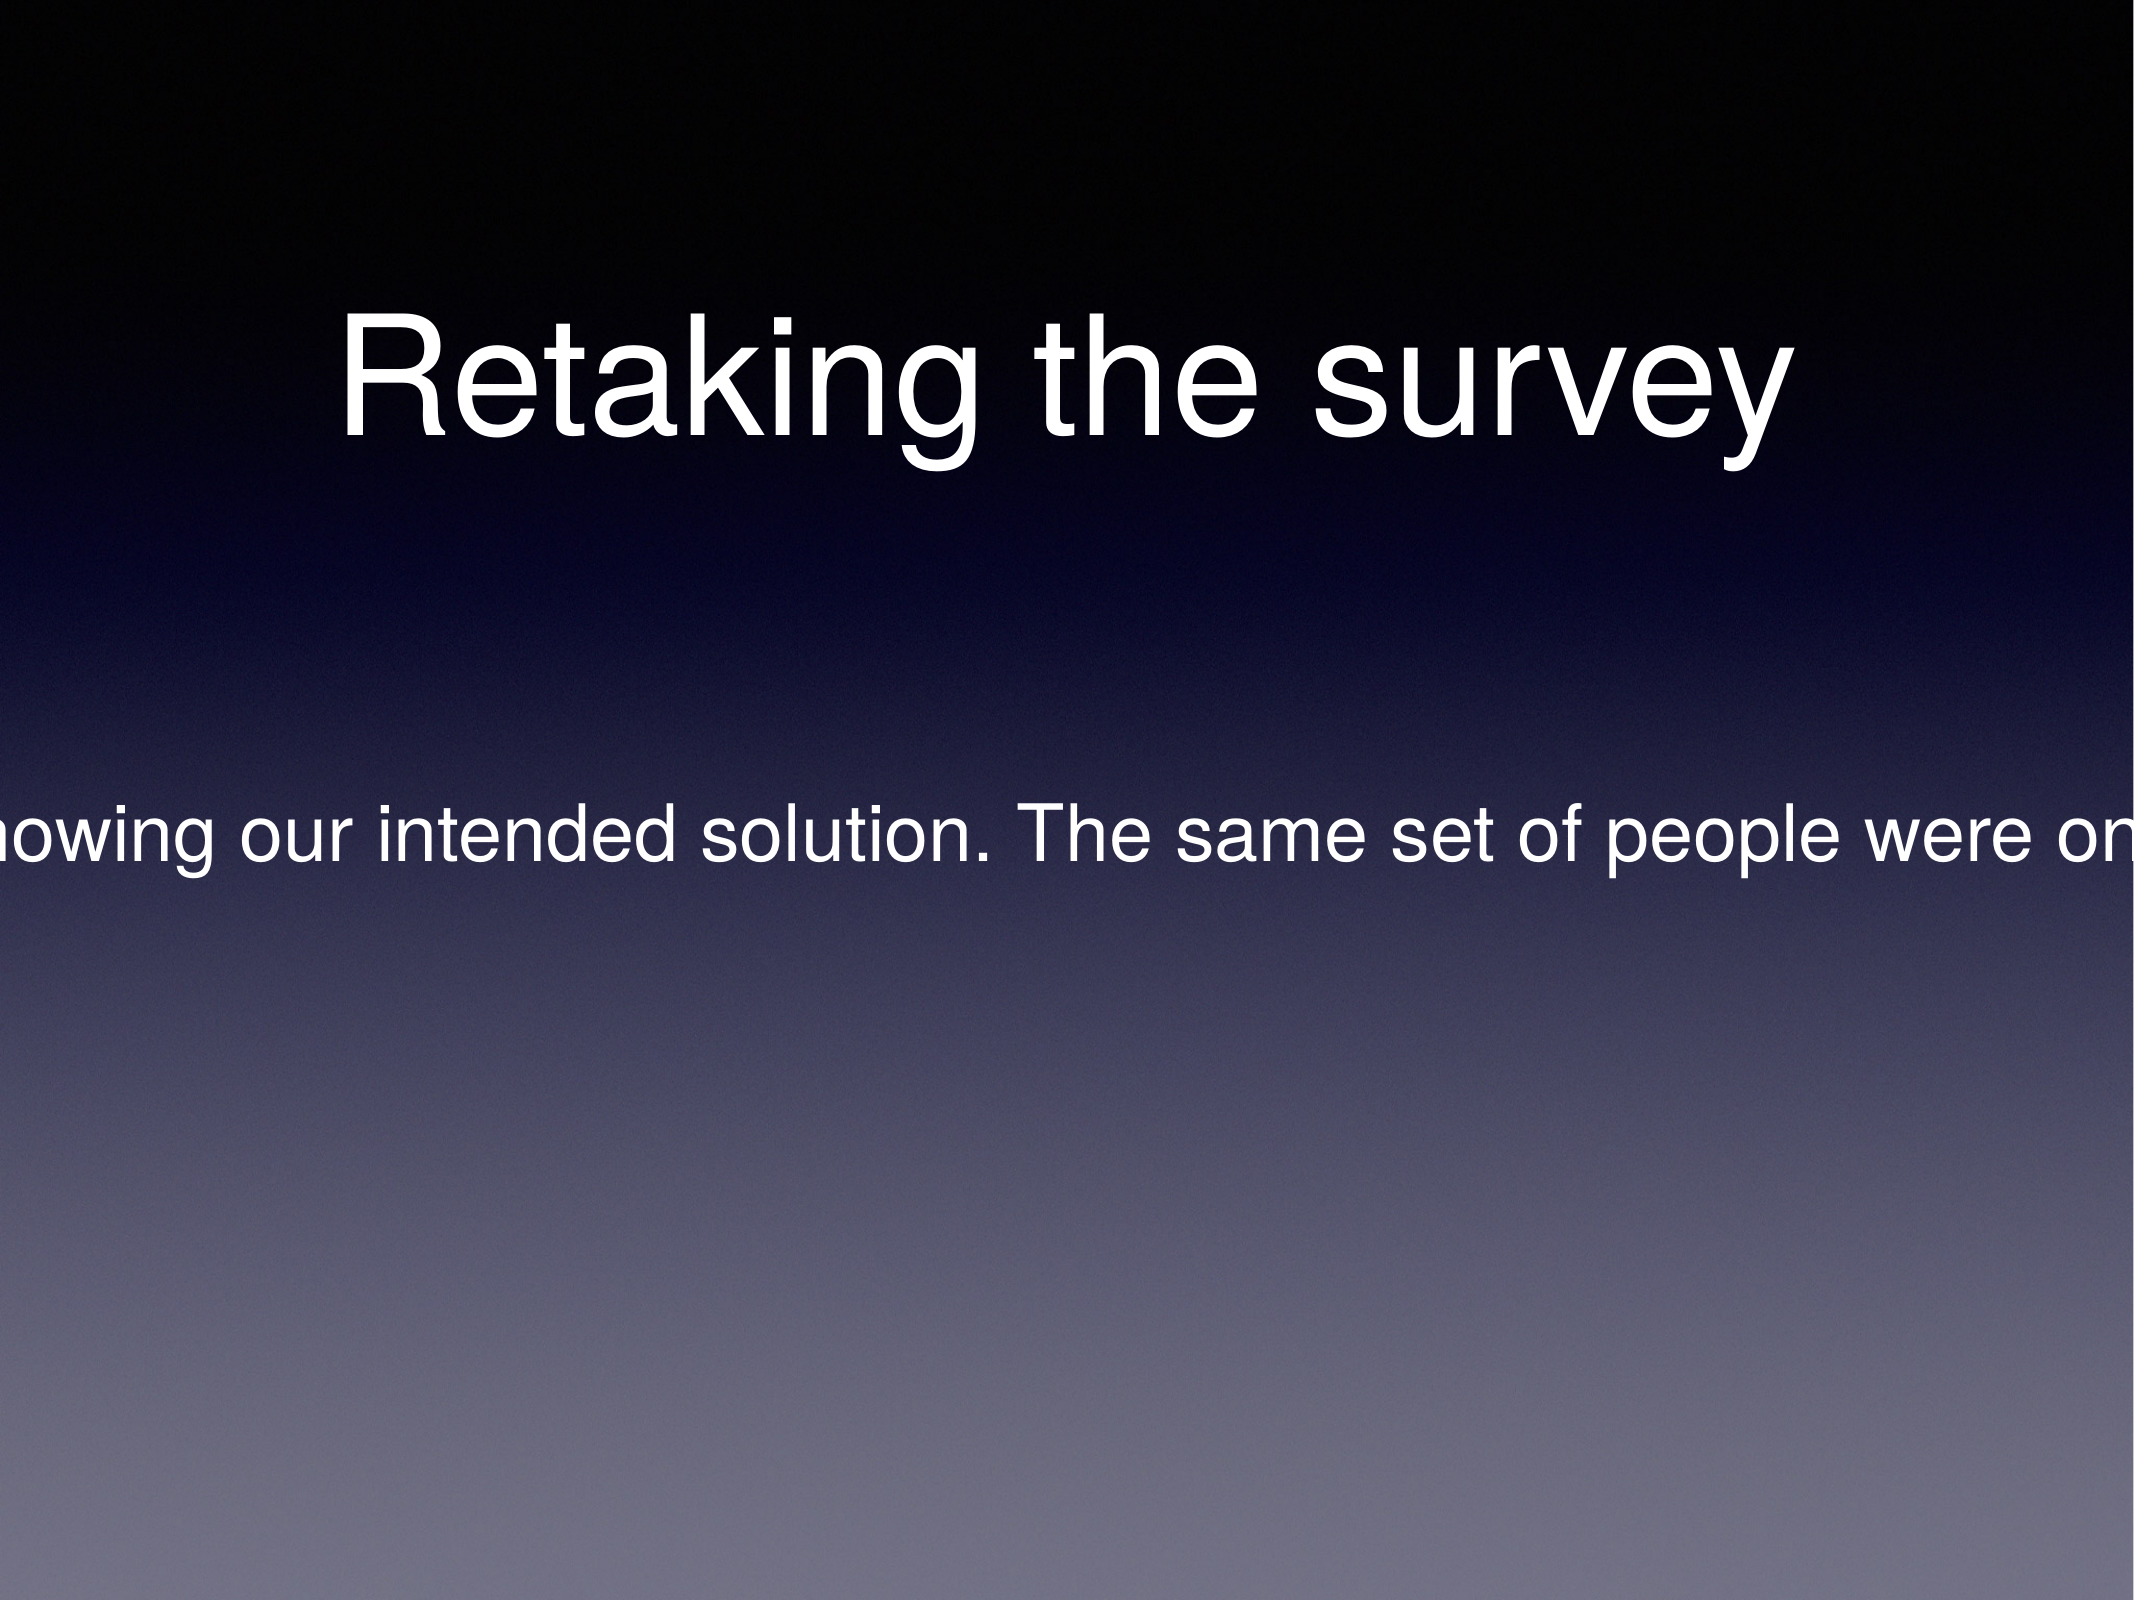

# Retaking the survey
The survey was repeated. This time with people knowing our intended solution. The same set of people were once again asked if the text FAQ sections are useful.